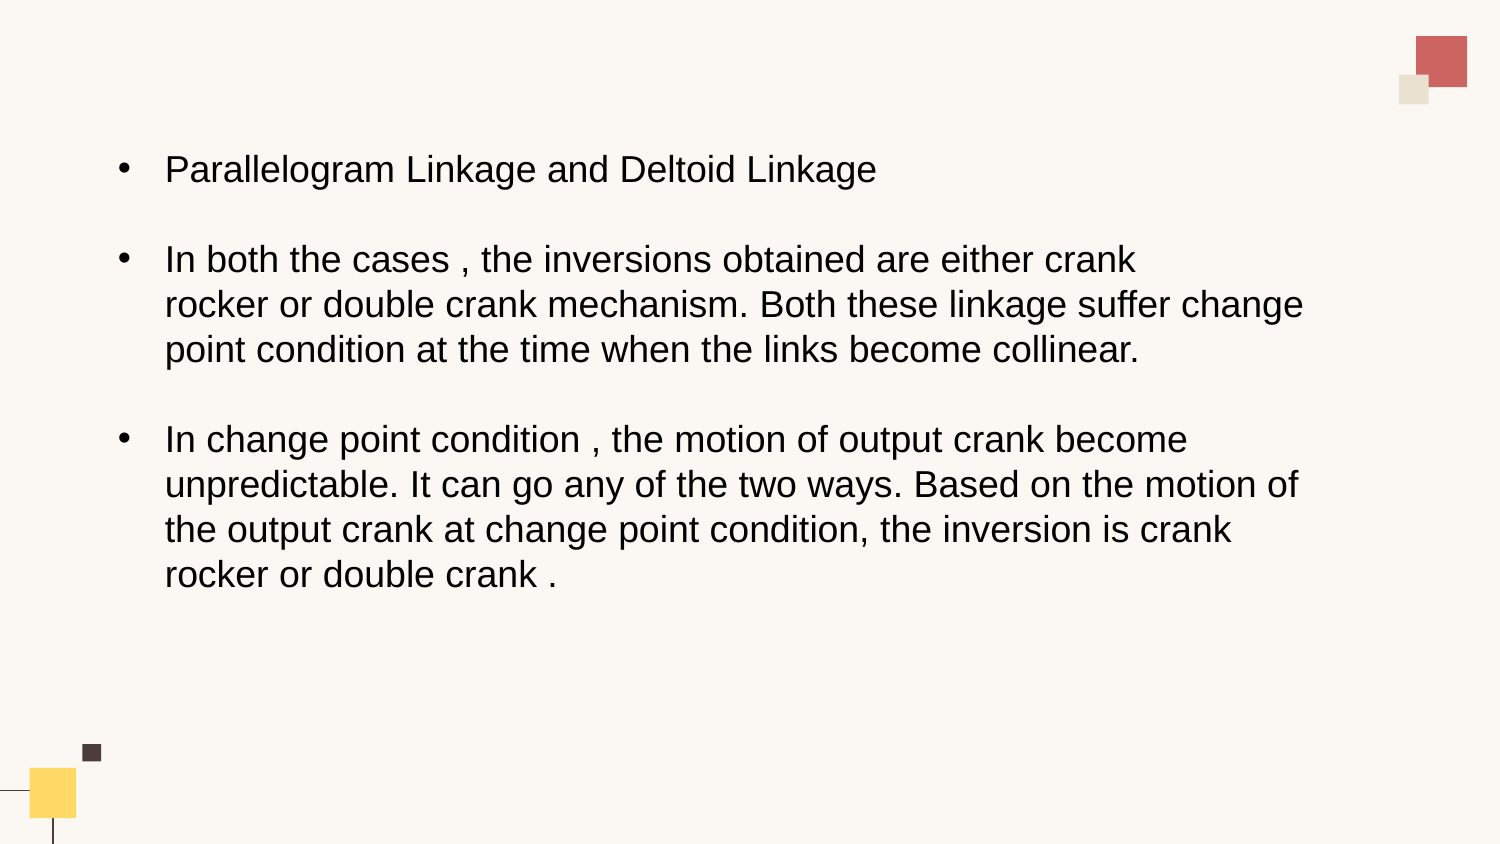

Parallelogram Linkage and Deltoid Linkage

In both the cases , the inversions obtained are either crank rocker or double crank mechanism. Both these linkage suffer change point condition at the time when the links become collinear.
In change point condition , the motion of output crank become unpredictable. It can go any of the two ways. Based on the motion of the output crank at change point condition, the inversion is crank rocker or double crank .